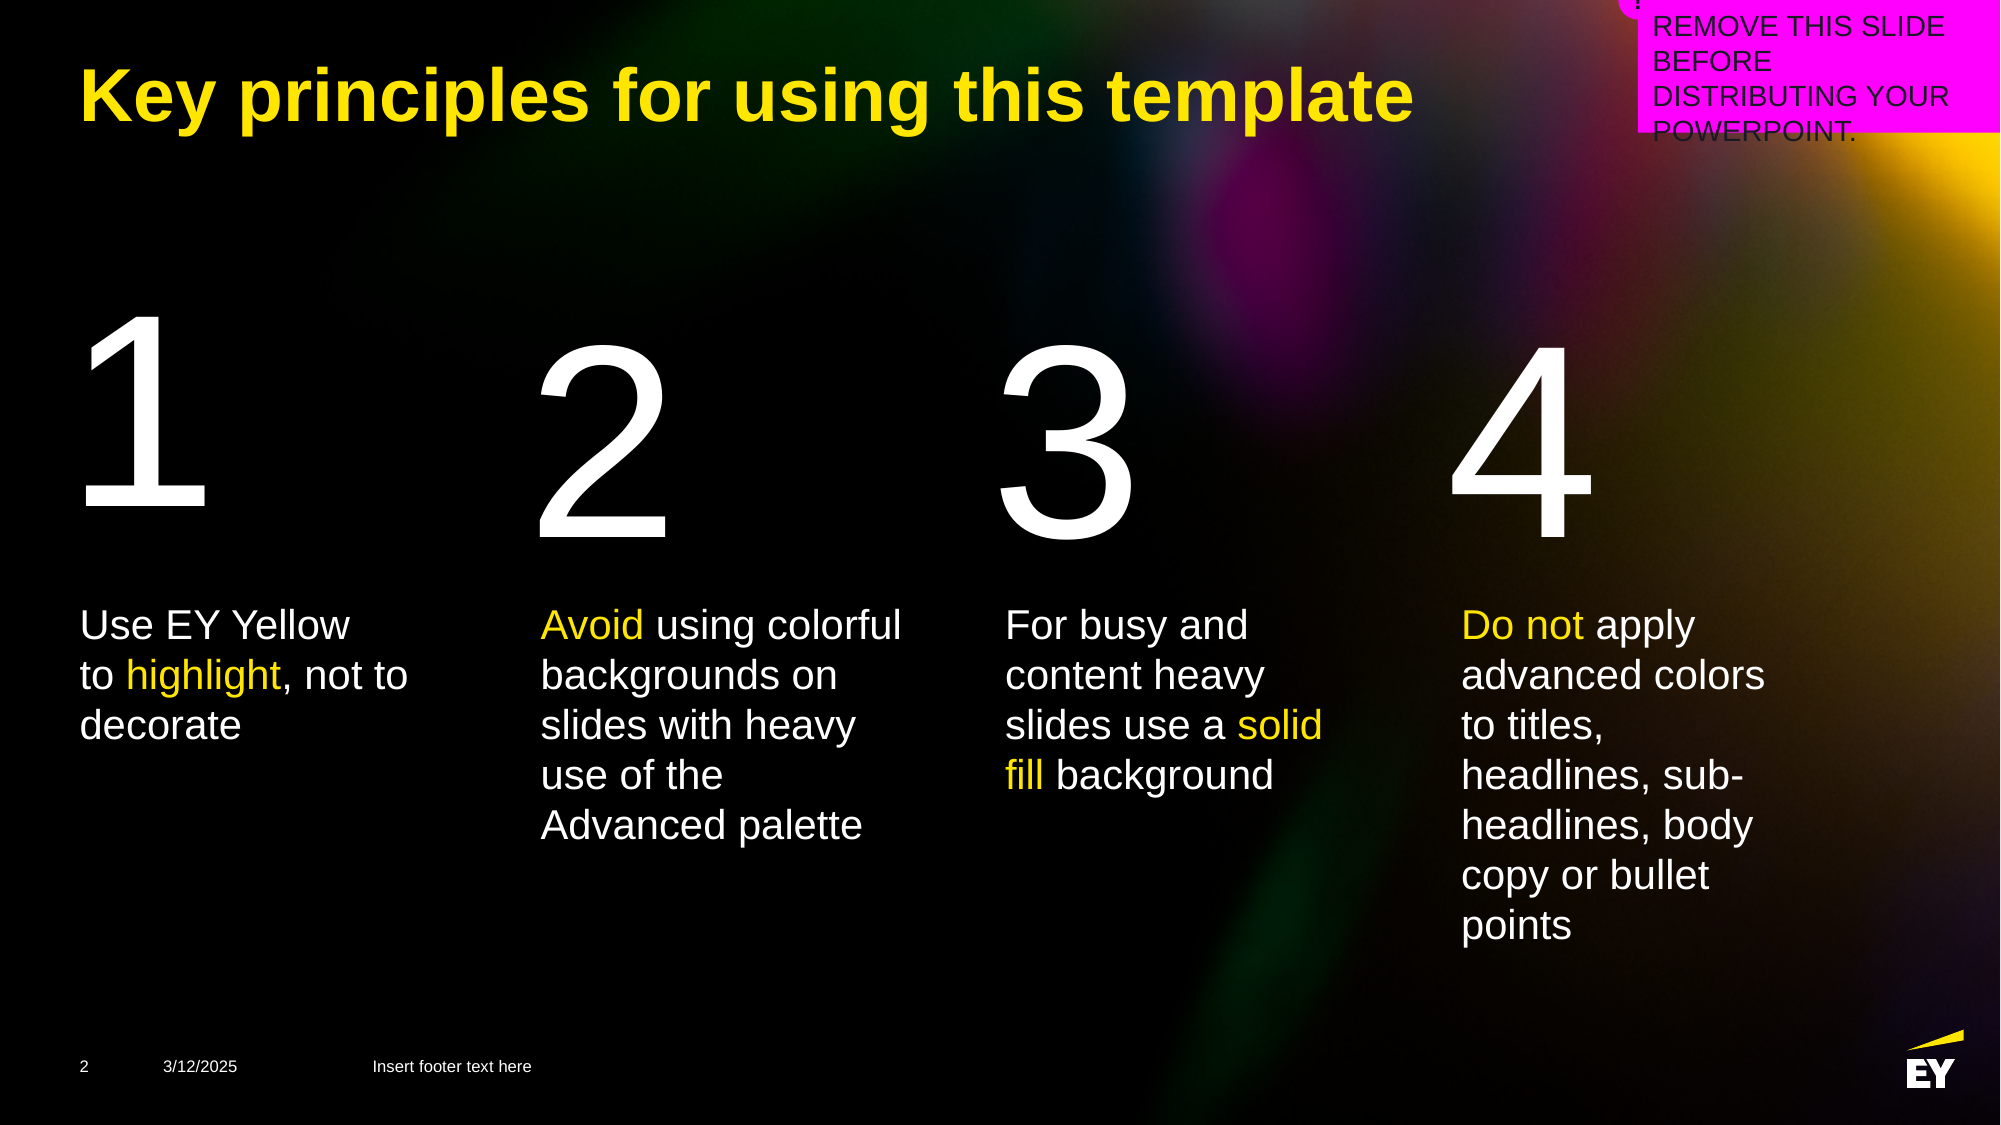

REMOVE THIS SLIDE BEFORE DISTRIBUTING YOUR POWERPOINT.
!
# Key principles for using this template
1
2
3
4

Use EY Yellow
to highlight, not to decorate

Avoid using colorful backgrounds on slides with heavy use of the Advanced palette
For busy and content heavy slides use a solid fill background
Do not apply advanced colors to titles, headlines, sub-headlines, body copy or bullet points
2
3/12/2025
Insert footer text here